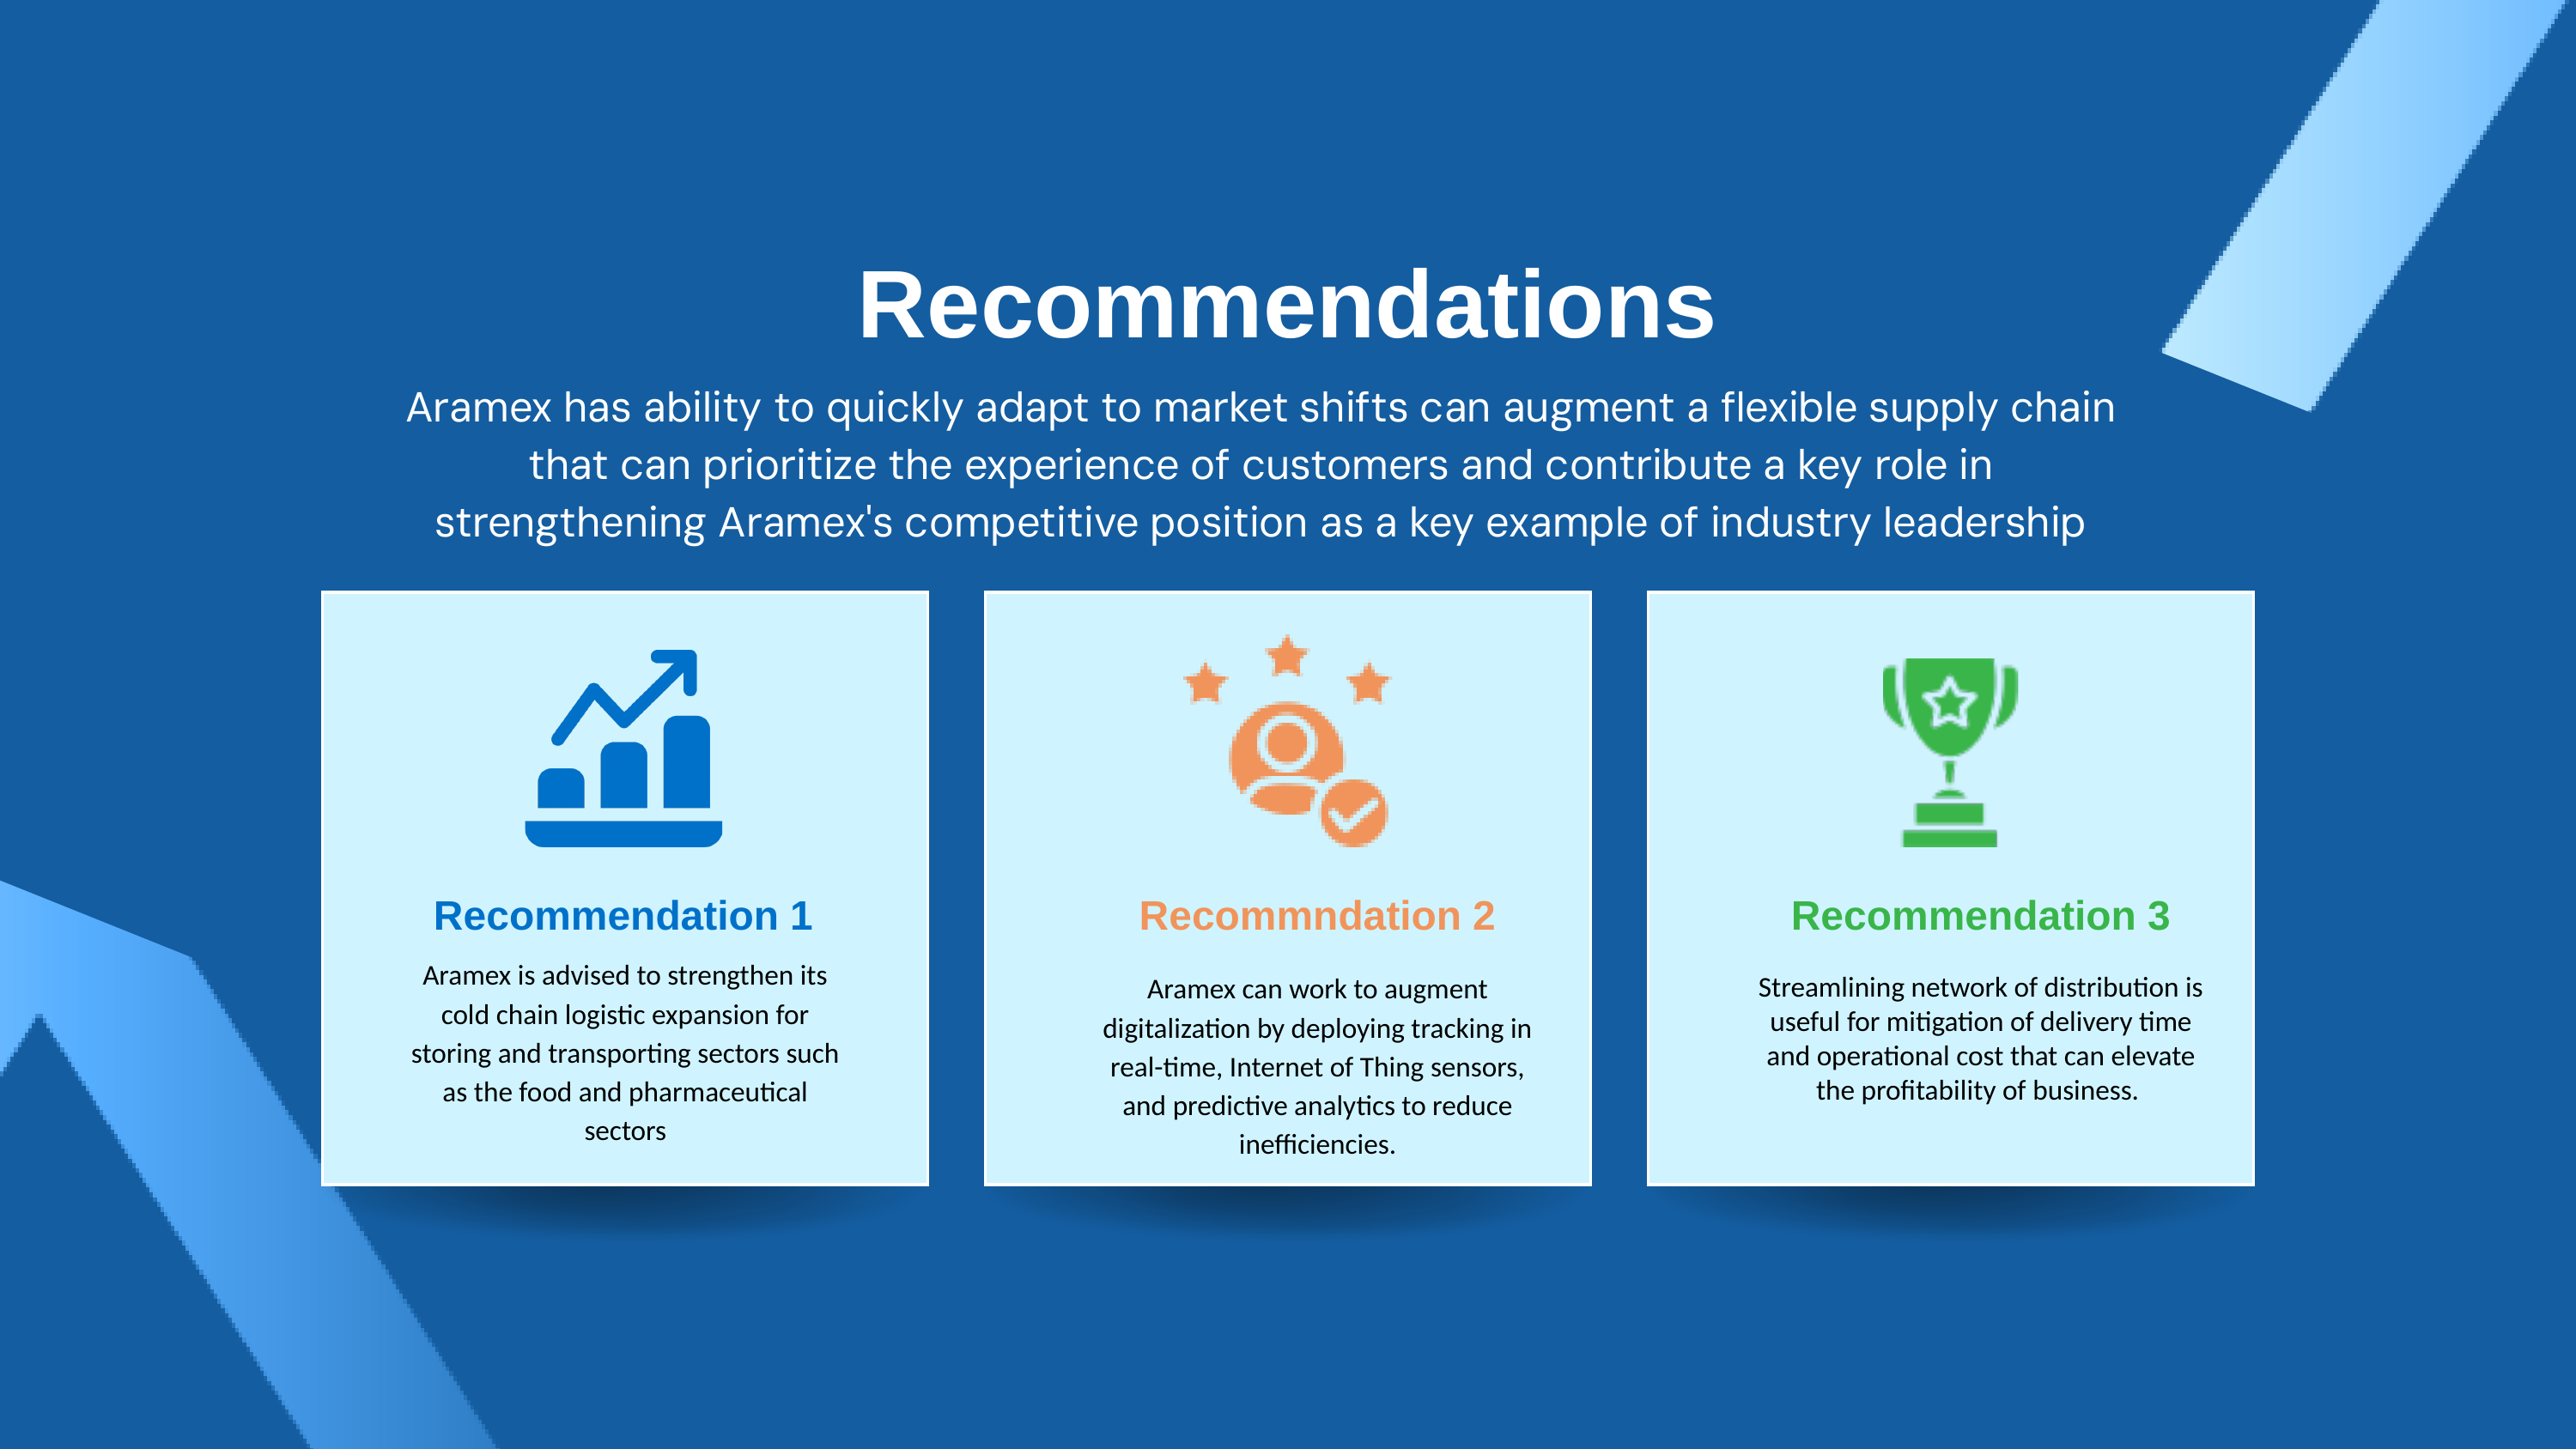

Recommendations
Aramex has ability to quickly adapt to market shifts can augment a flexible supply chain that can prioritize the experience of customers and contribute a key role in strengthening Aramex's competitive position as a key example of industry leadership

Recommendation 1
Recommndation 2
Recommendation 3

Aramex is advised to strengthen its cold chain logistic expansion for storing and transporting sectors such as the food and pharmaceutical sectors
Aramex can work to augment digitalization by deploying tracking in real-time, Internet of Thing sensors, and predictive analytics to reduce inefficiencies.
Streamlining network of distribution is useful for mitigation of delivery time and operational cost that can elevate the profitability of business.